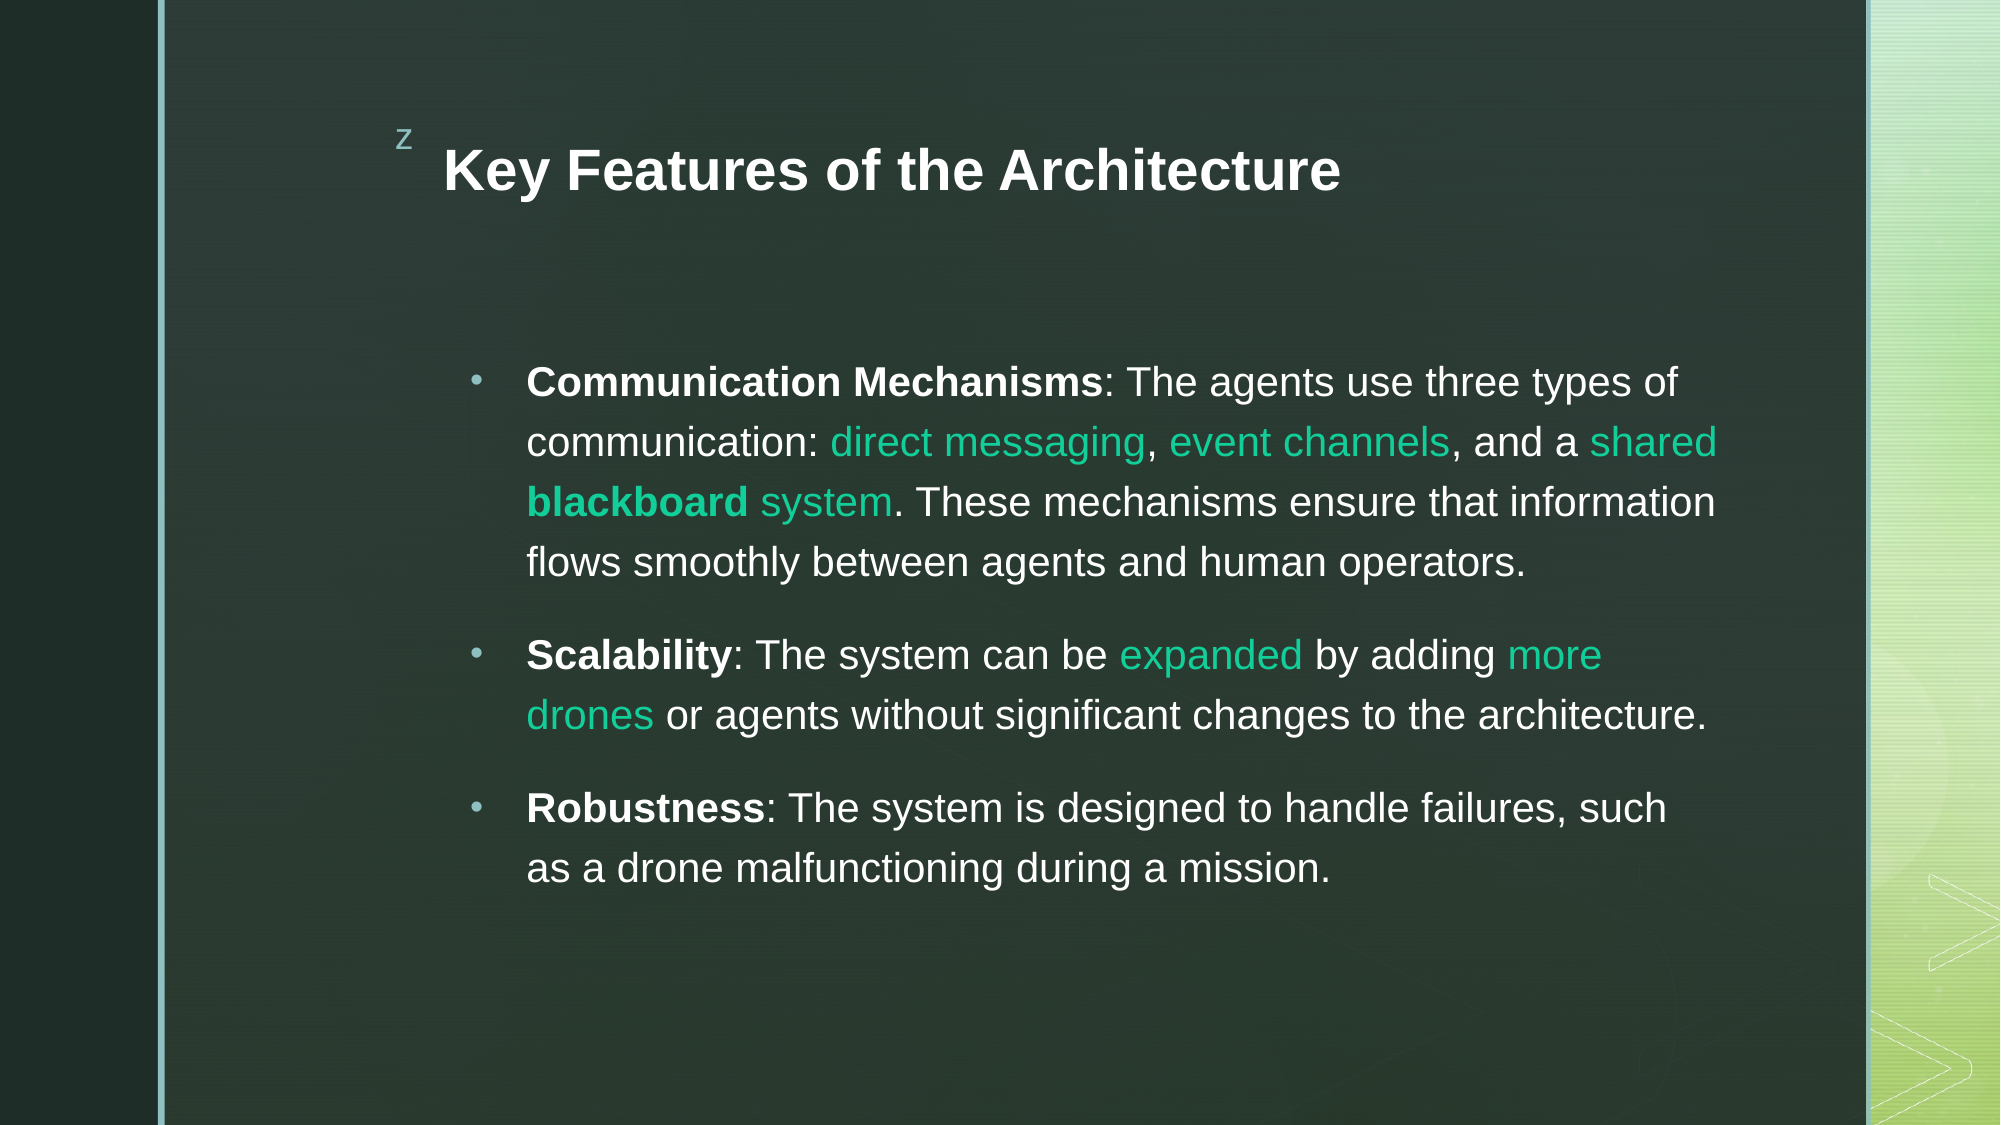

# Key Features of the Architecture
Communication Mechanisms: The agents use three types of communication: direct messaging, event channels, and a shared blackboard system. These mechanisms ensure that information flows smoothly between agents and human operators.
Scalability: The system can be expanded by adding more drones or agents without significant changes to the architecture.
Robustness: The system is designed to handle failures, such as a drone malfunctioning during a mission.